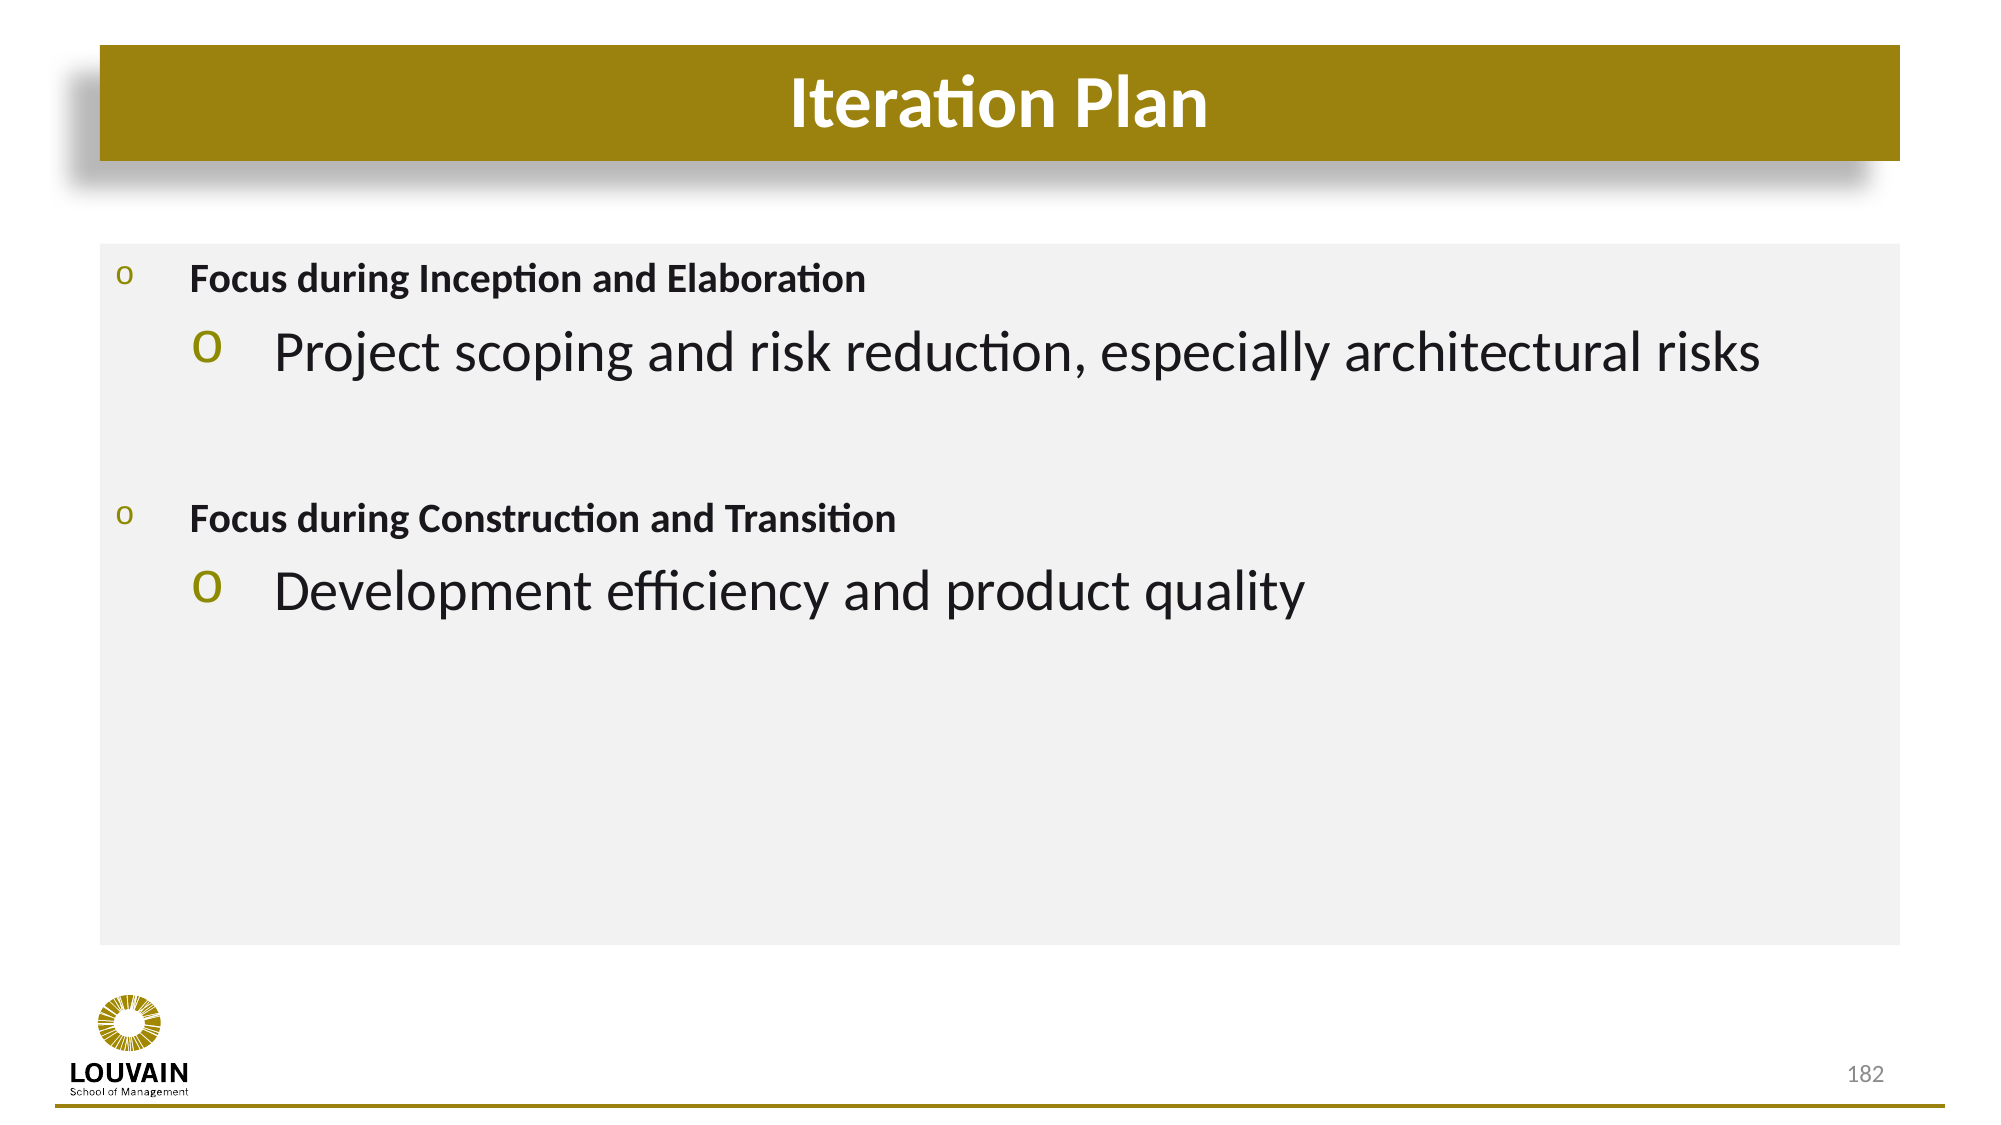

# Iteration Plan
Focus during Inception and Elaboration
Project scoping and risk reduction, especially architectural risks

Focus during Construction and Transition
Development efficiency and product quality
182